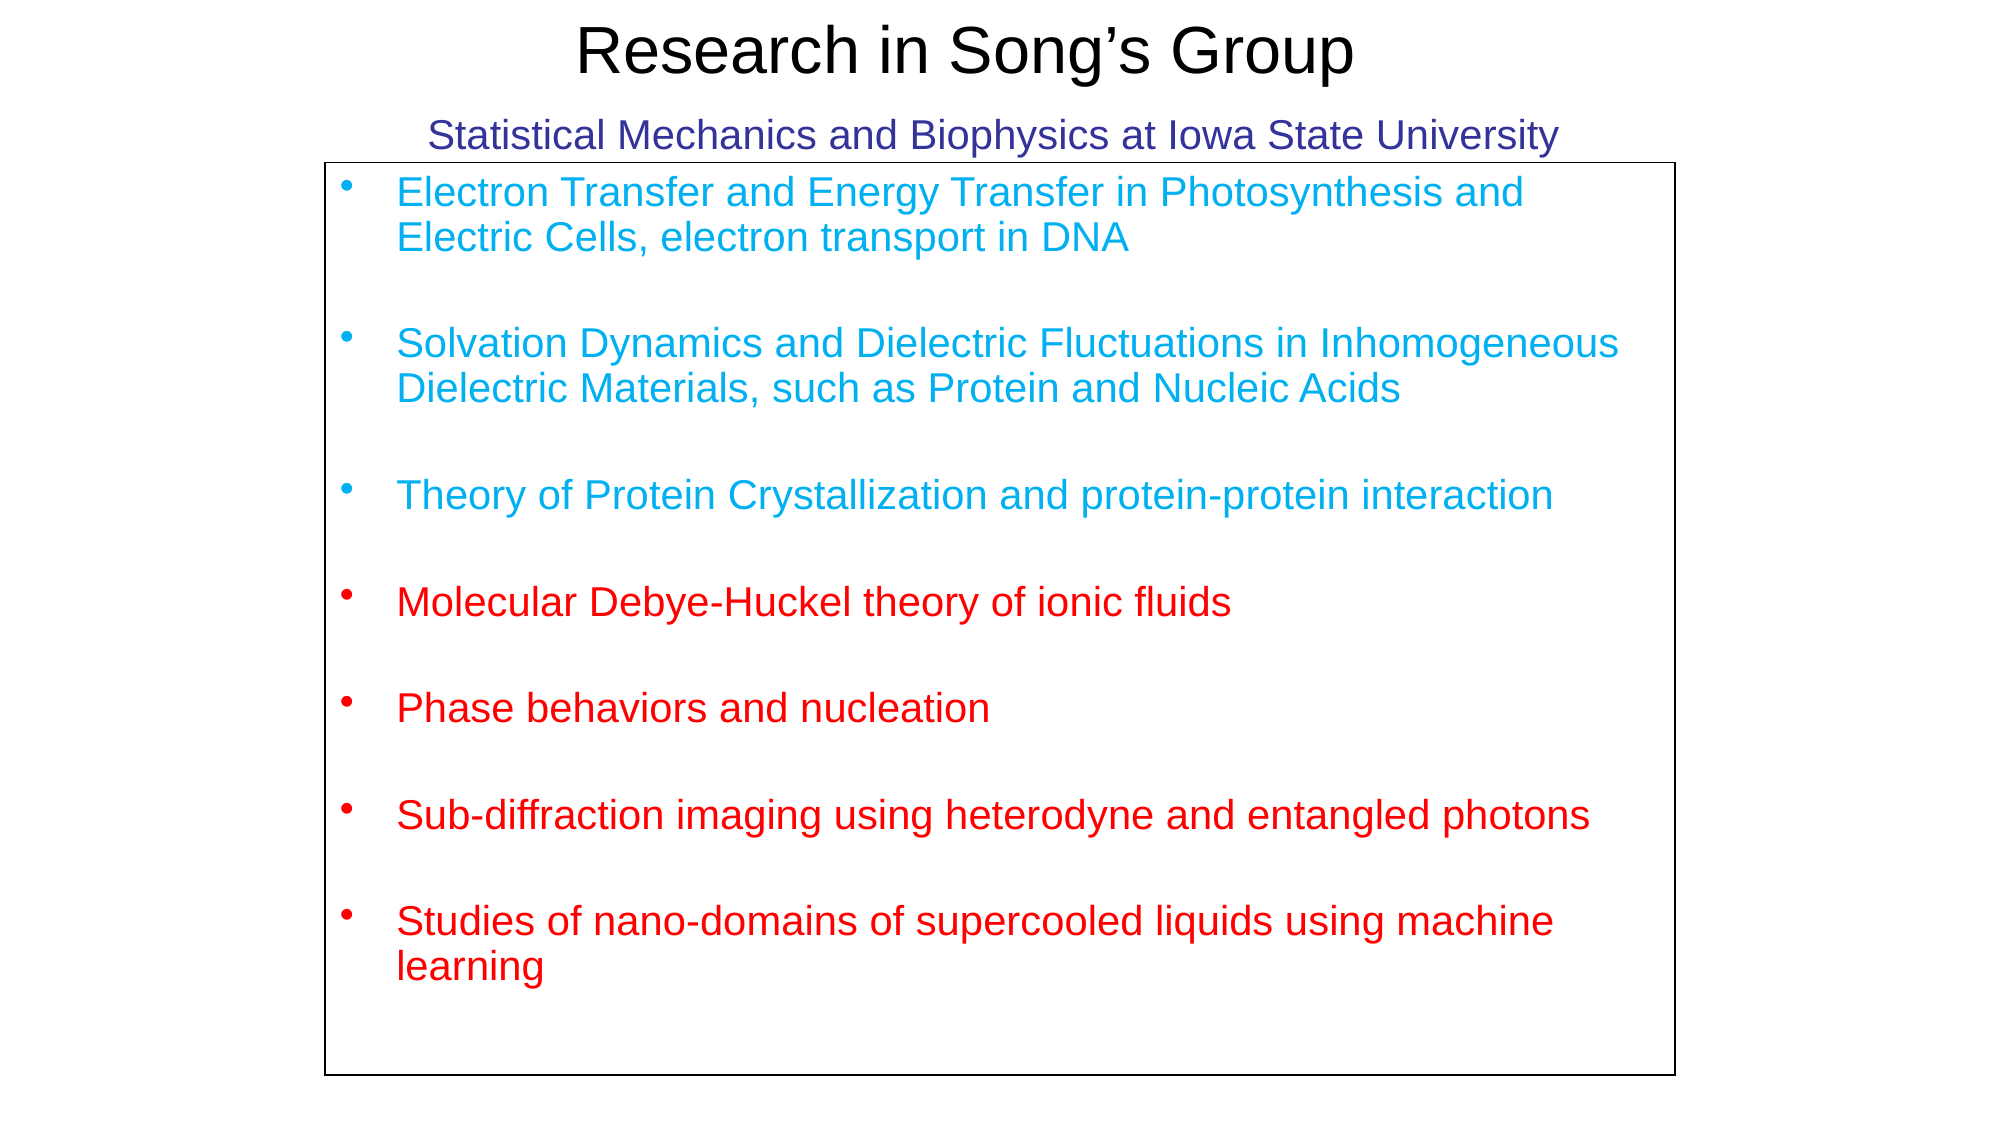

Research in Song’s Group
Statistical Mechanics and Biophysics at Iowa State University
Electron Transfer and Energy Transfer in Photosynthesis and Electric Cells, electron transport in DNA

Solvation Dynamics and Dielectric Fluctuations in Inhomogeneous Dielectric Materials, such as Protein and Nucleic Acids

Theory of Protein Crystallization and protein-protein interaction

Molecular Debye-Huckel theory of ionic fluids

Phase behaviors and nucleation

Sub-diffraction imaging using heterodyne and entangled photons

Studies of nano-domains of supercooled liquids using machine learning